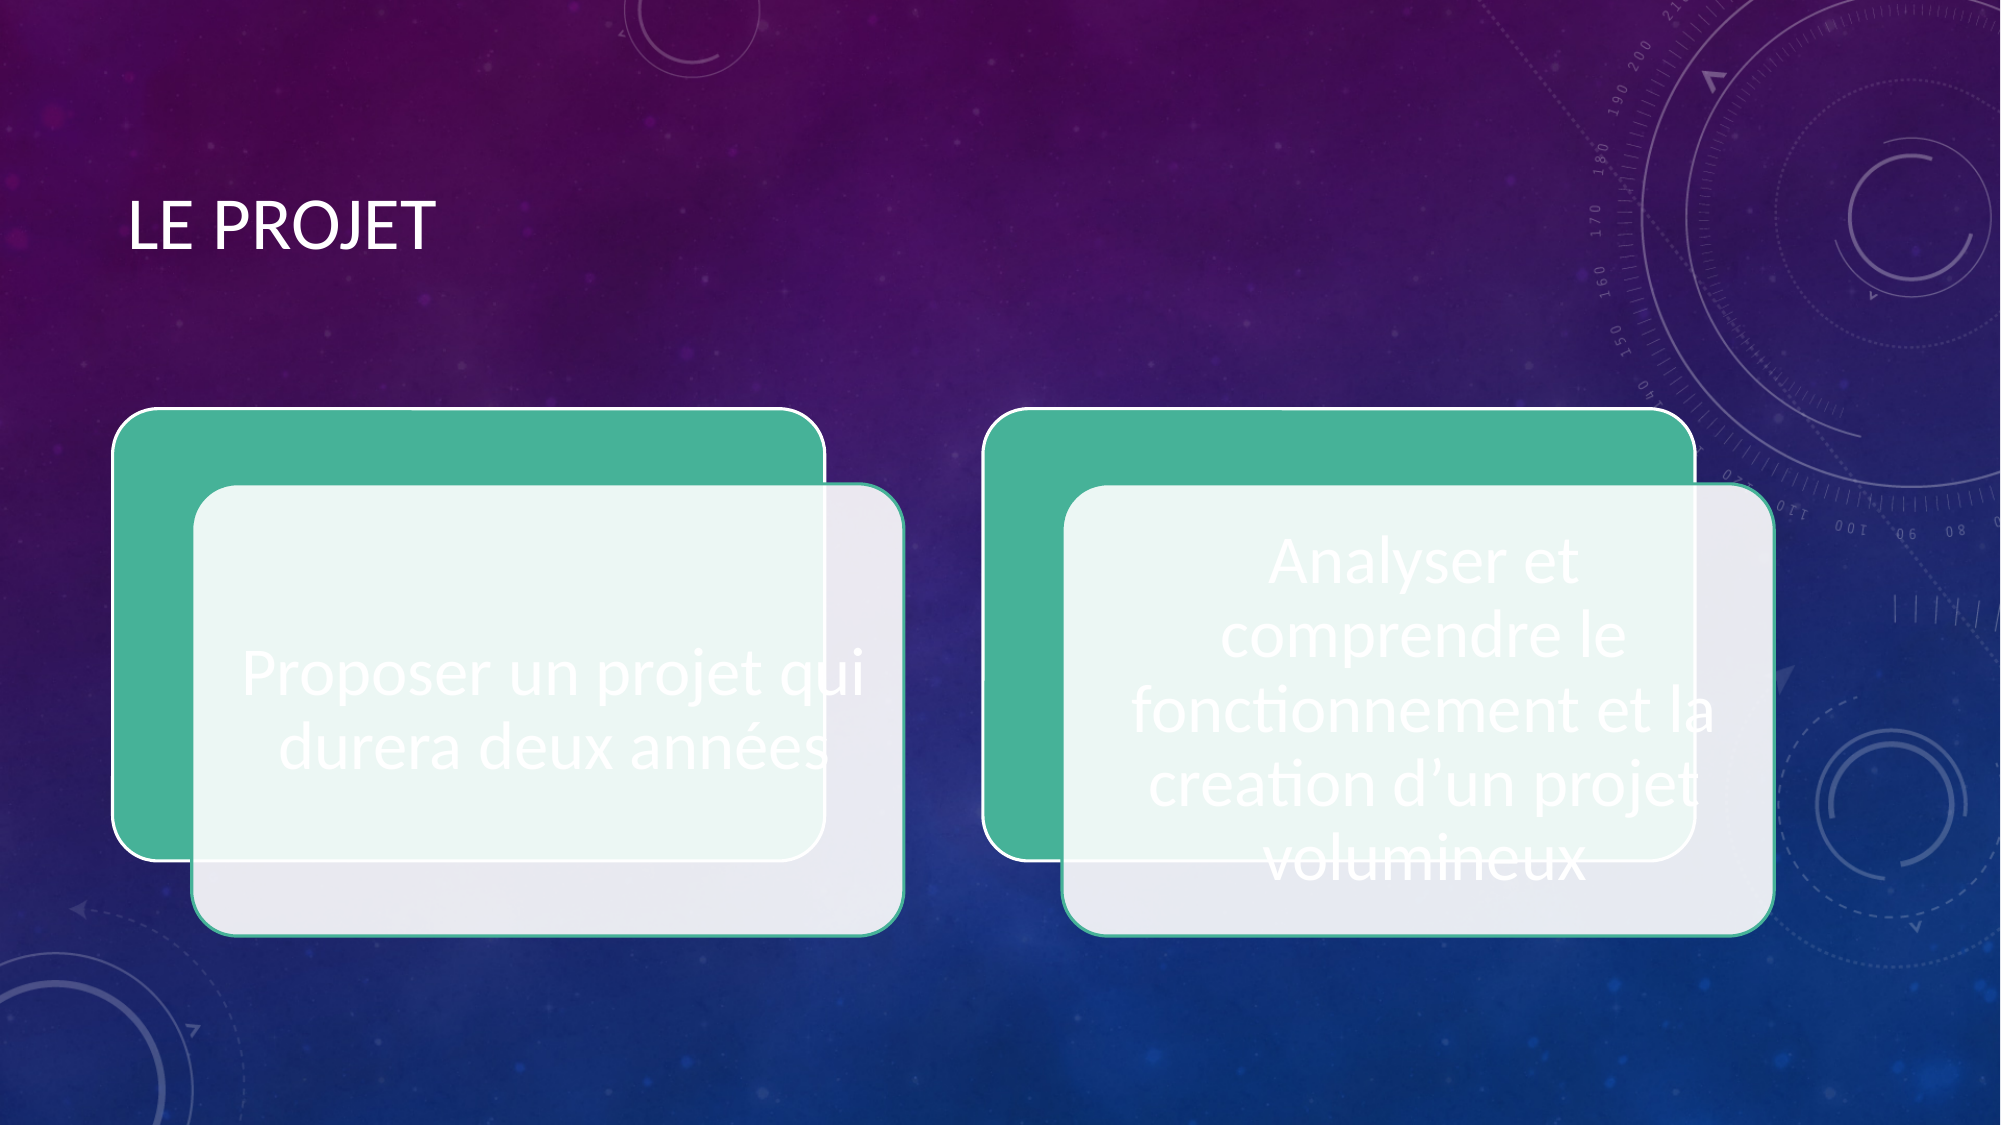

# Le projet
Proposer un projet qui durera deux années
Analyser et comprendre le fonctionnement et la creation d’un projet volumineux